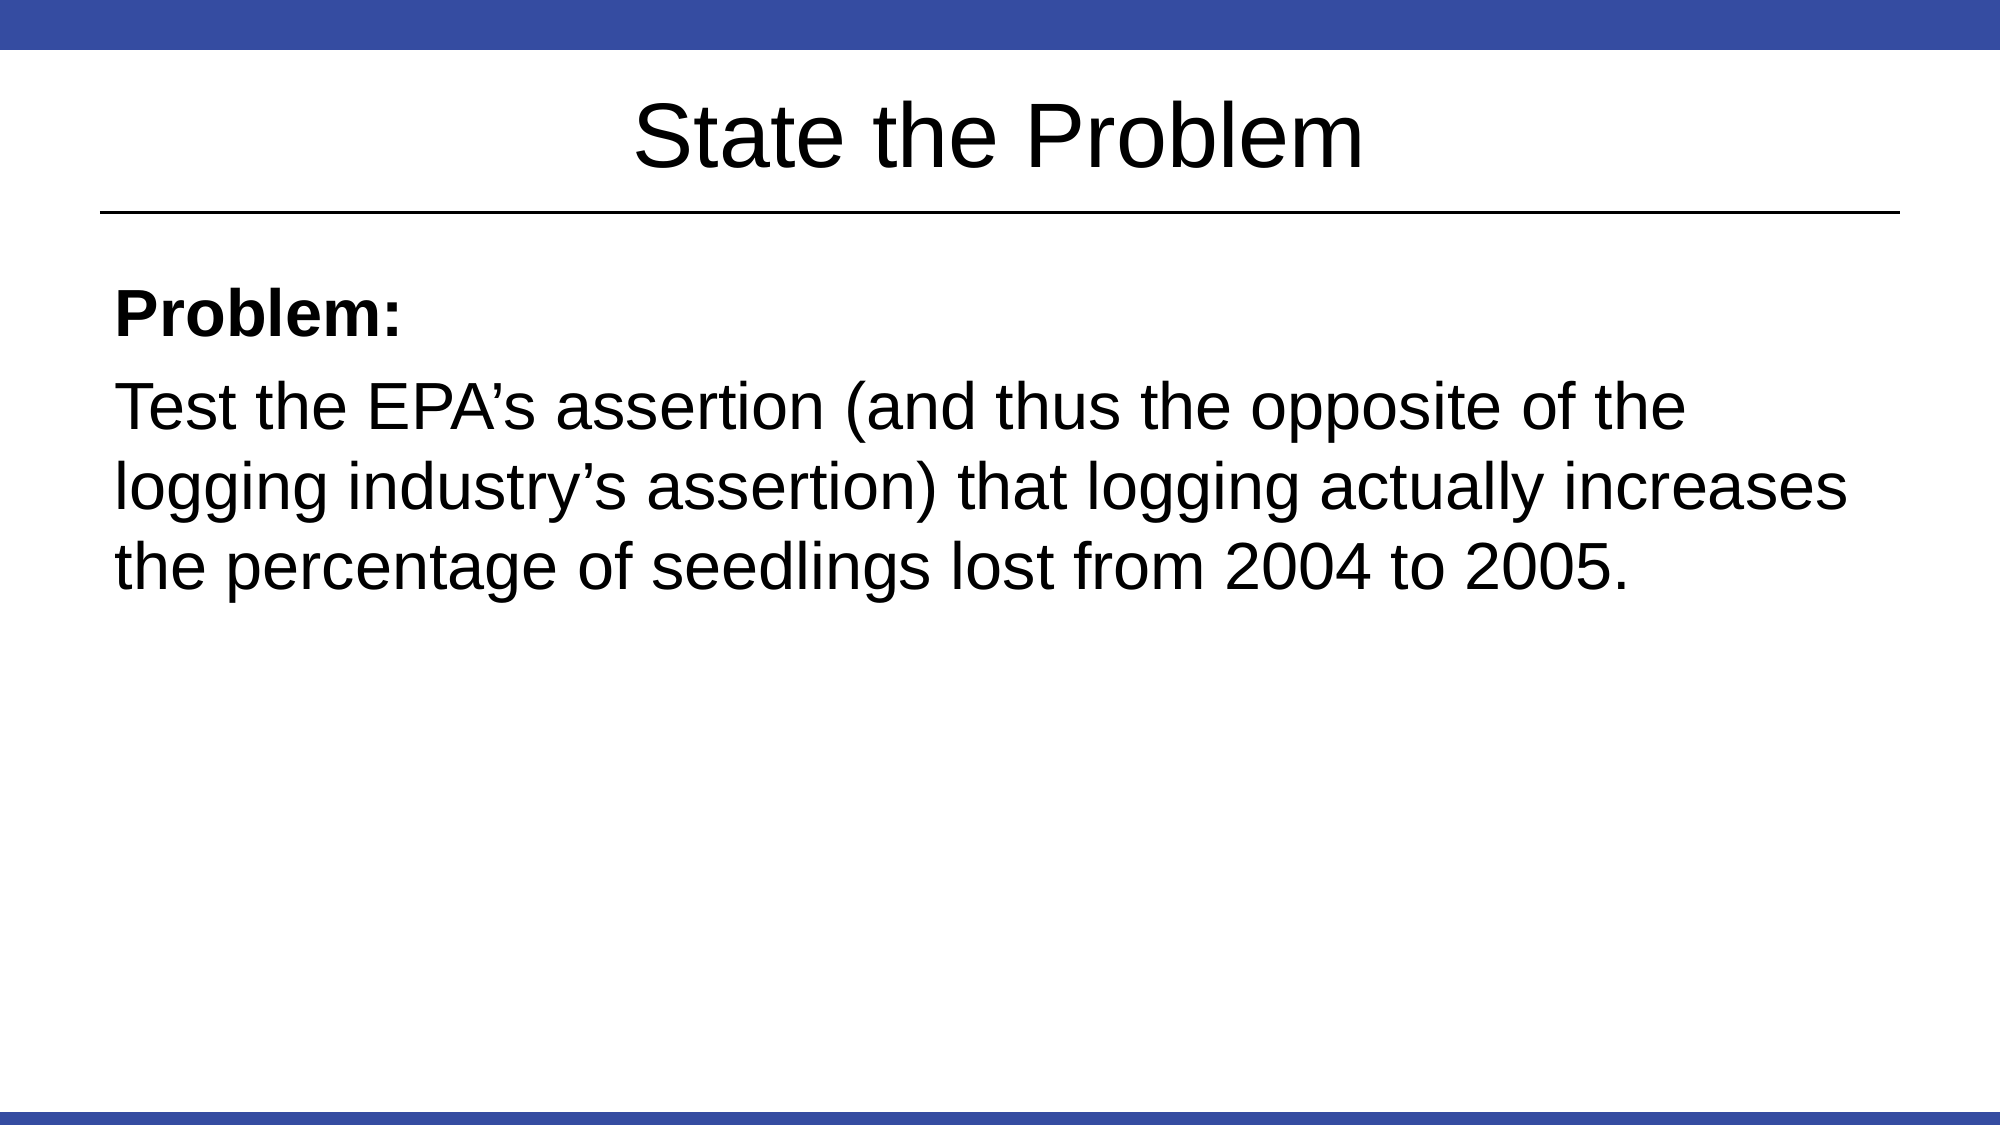

# State the Problem
Problem:
Test the EPA’s assertion (and thus the opposite of the logging industry’s assertion) that logging actually increases the percentage of seedlings lost from 2004 to 2005.